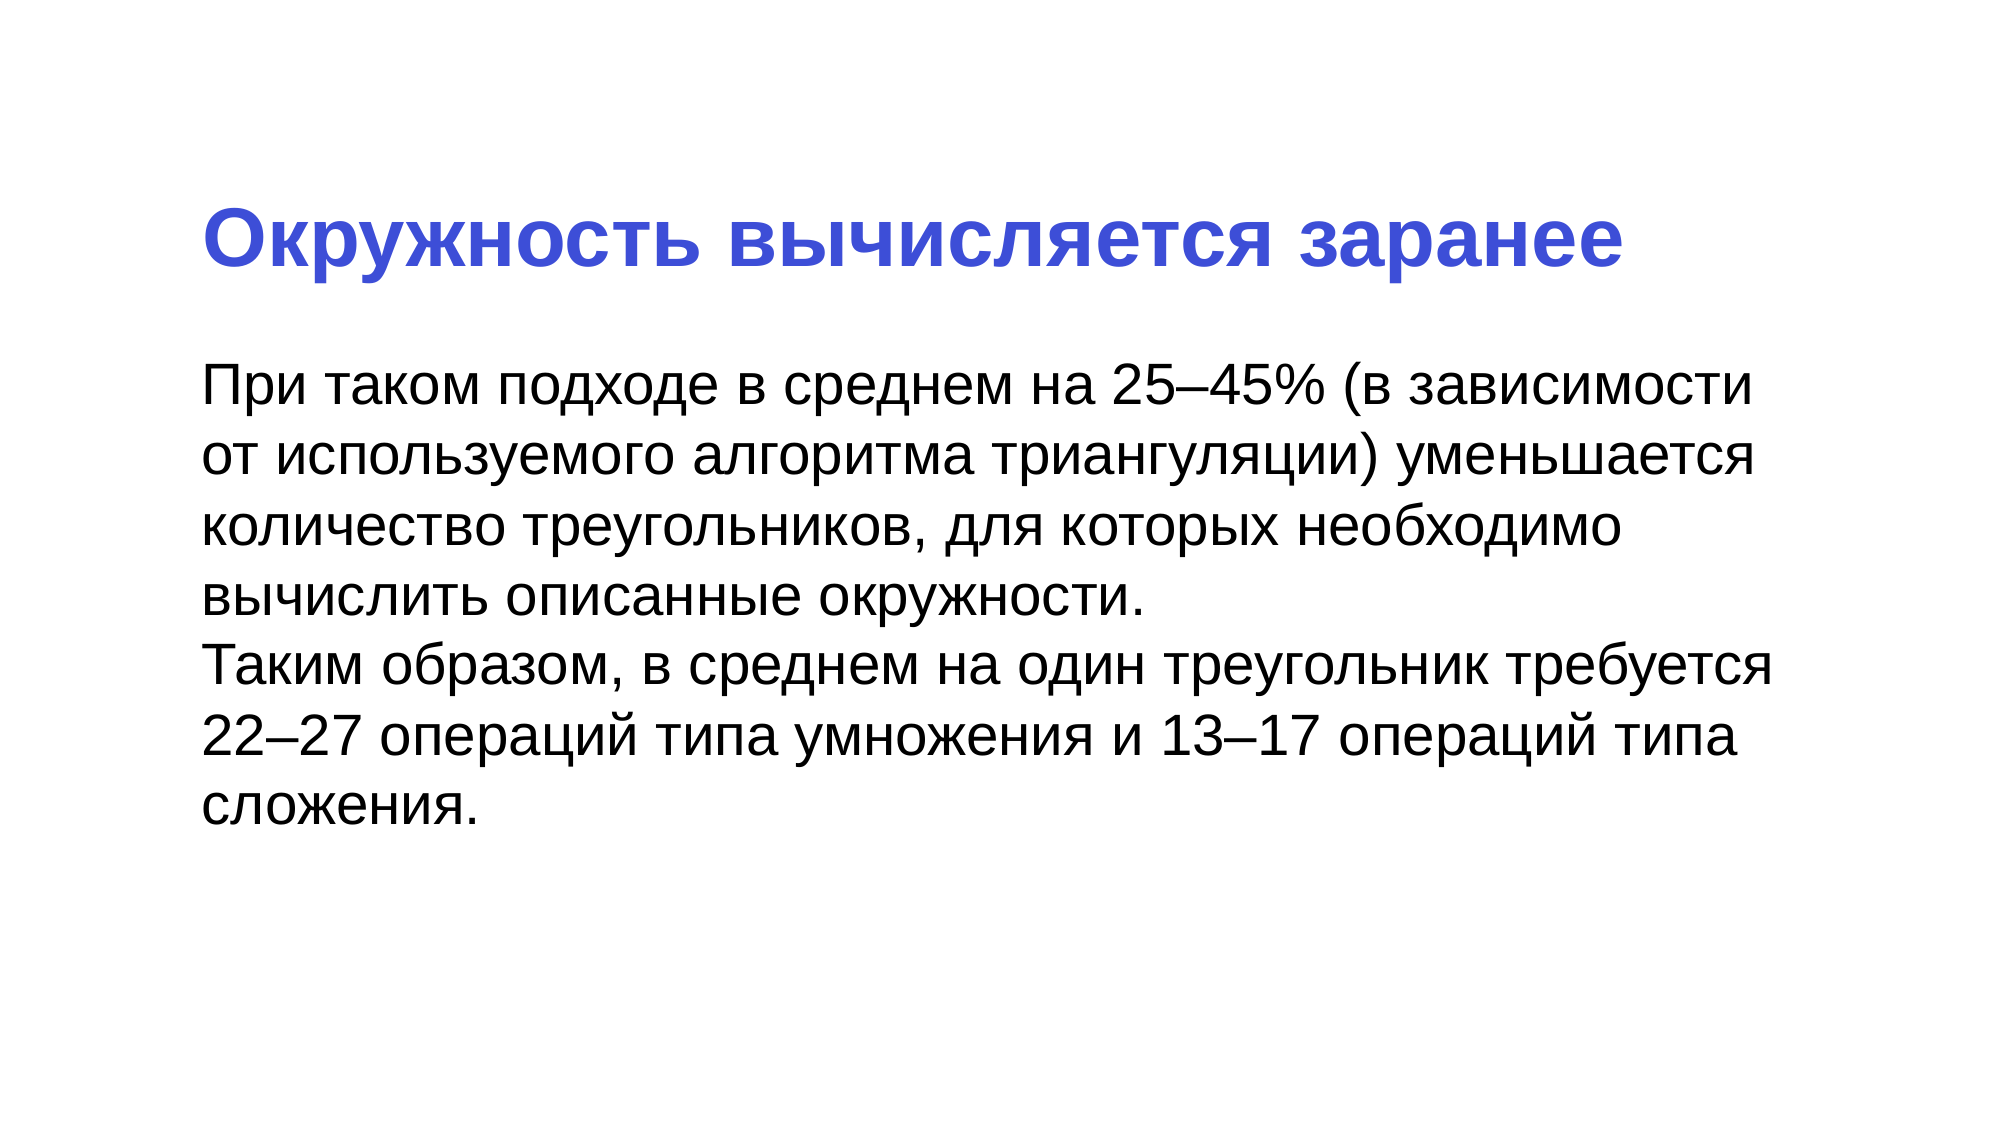

Окружность вычисляется заранее
При таком подходе в среднем на 25–45% (в зависимости от используемого алгоритма триангуляции) уменьшается количество треугольников, для которых необходимо вычислить описанные окружности.
Таким образом, в среднем на один треугольник требуется 22–27 операций типа умножения и 13–17 операций типа сложения.